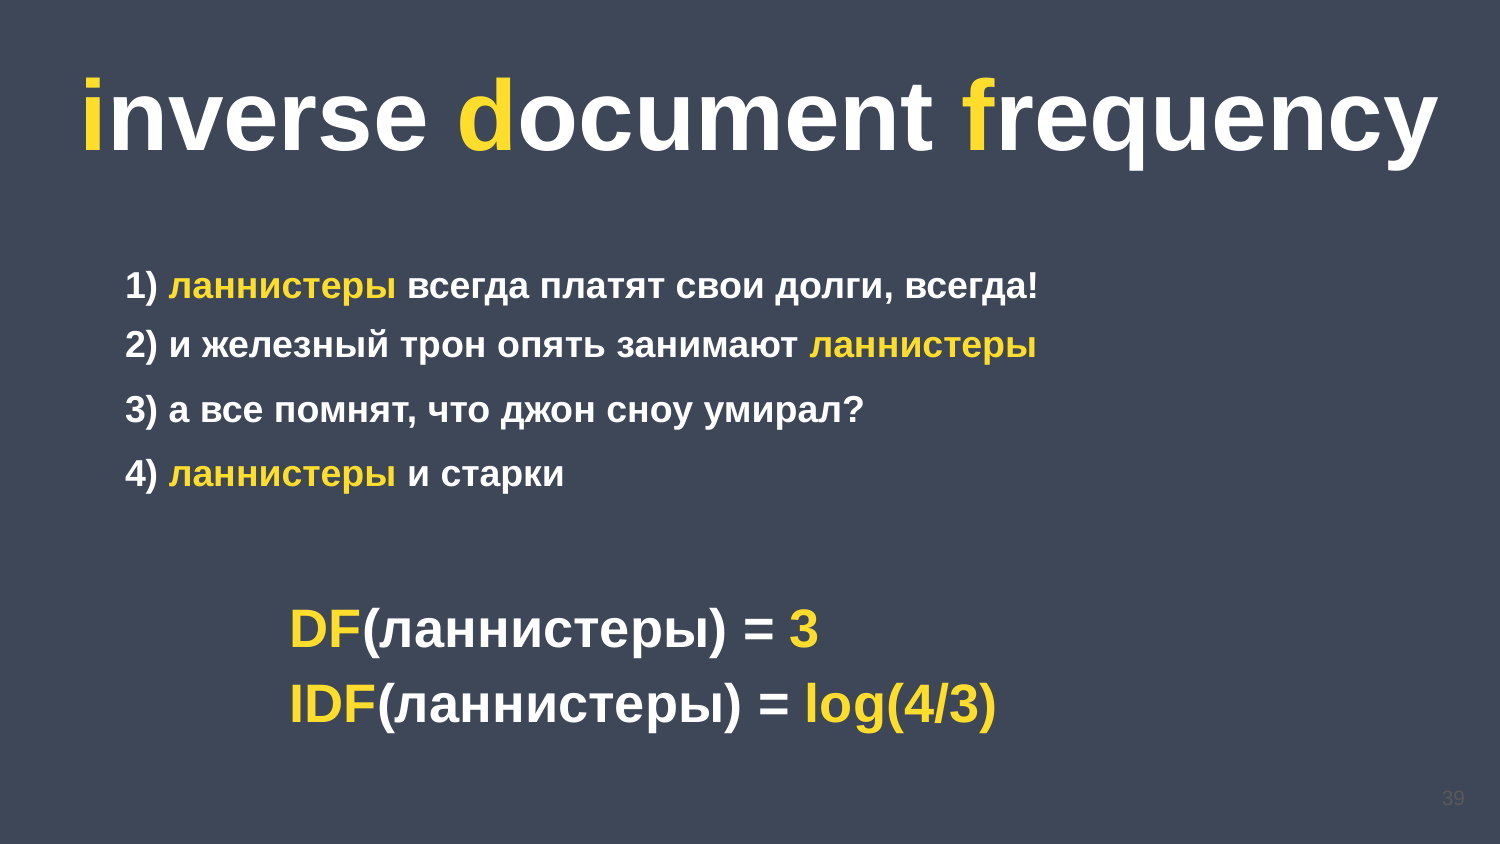

inverse document frequency

1) ланнистеры всегда платят свои долги, всегда!
2) и железный трон опять занимают ланнистеры
3) а все помнят, что джон сноу умирал?
4) ланнистеры и старки
DF(ланнистеры) = 3
IDF(ланнистеры) = log(4/3)

39